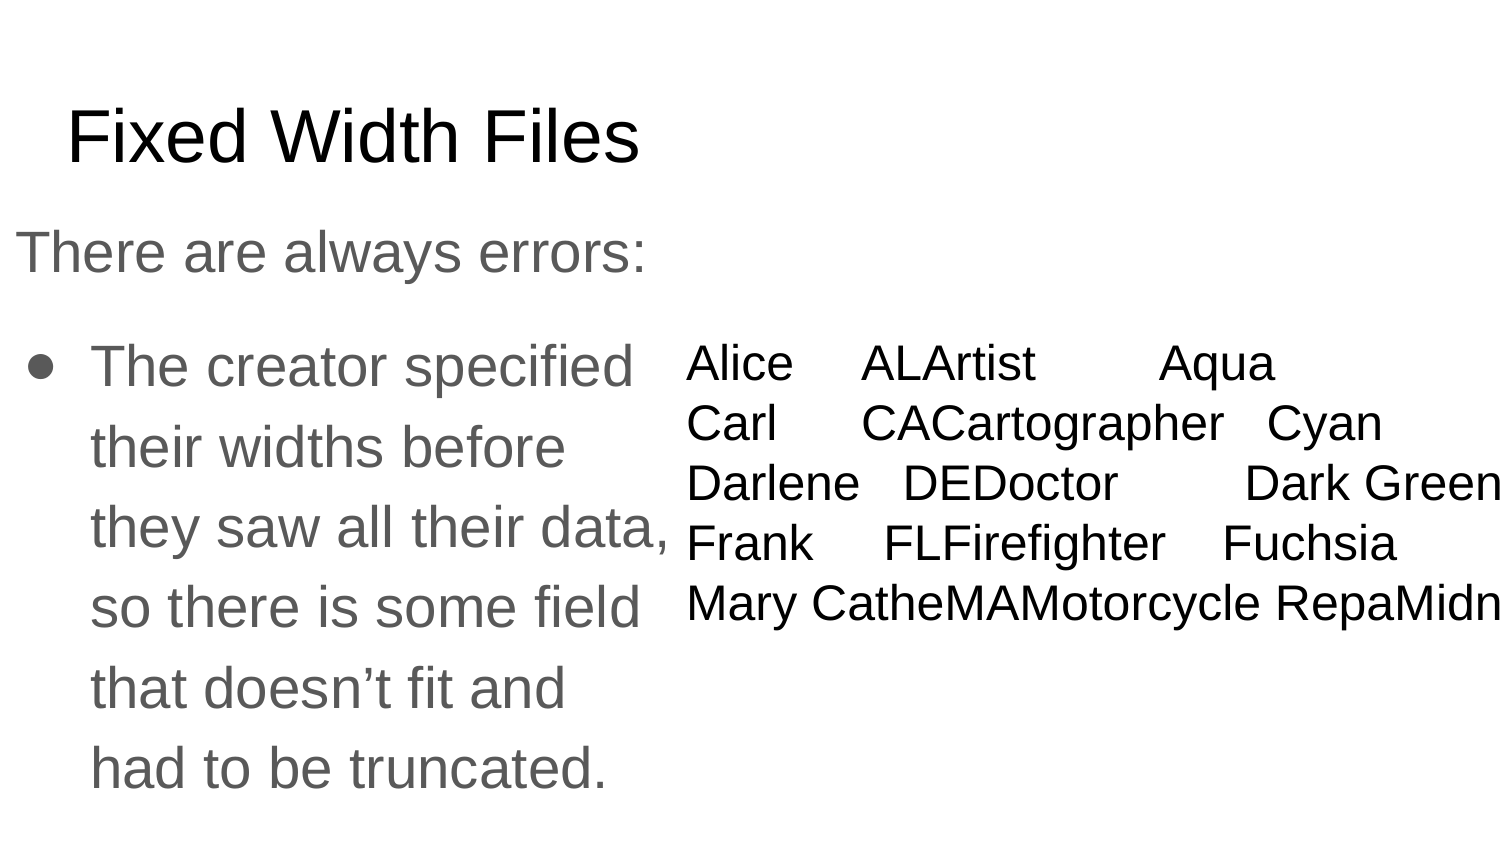

# Fixed Width Files

There are always errors:
The creator specified their widths before they saw all their data, so there is some field that doesn’t fit and had to be truncated.

Alice     ALArtist         Aqua
Carl      CACartographer   Cyan
Darlene   DEDoctor         Dark Green
Frank     FLFirefighter    Fuchsia
Mary CatheMAMotorcycle RepaMidnight B